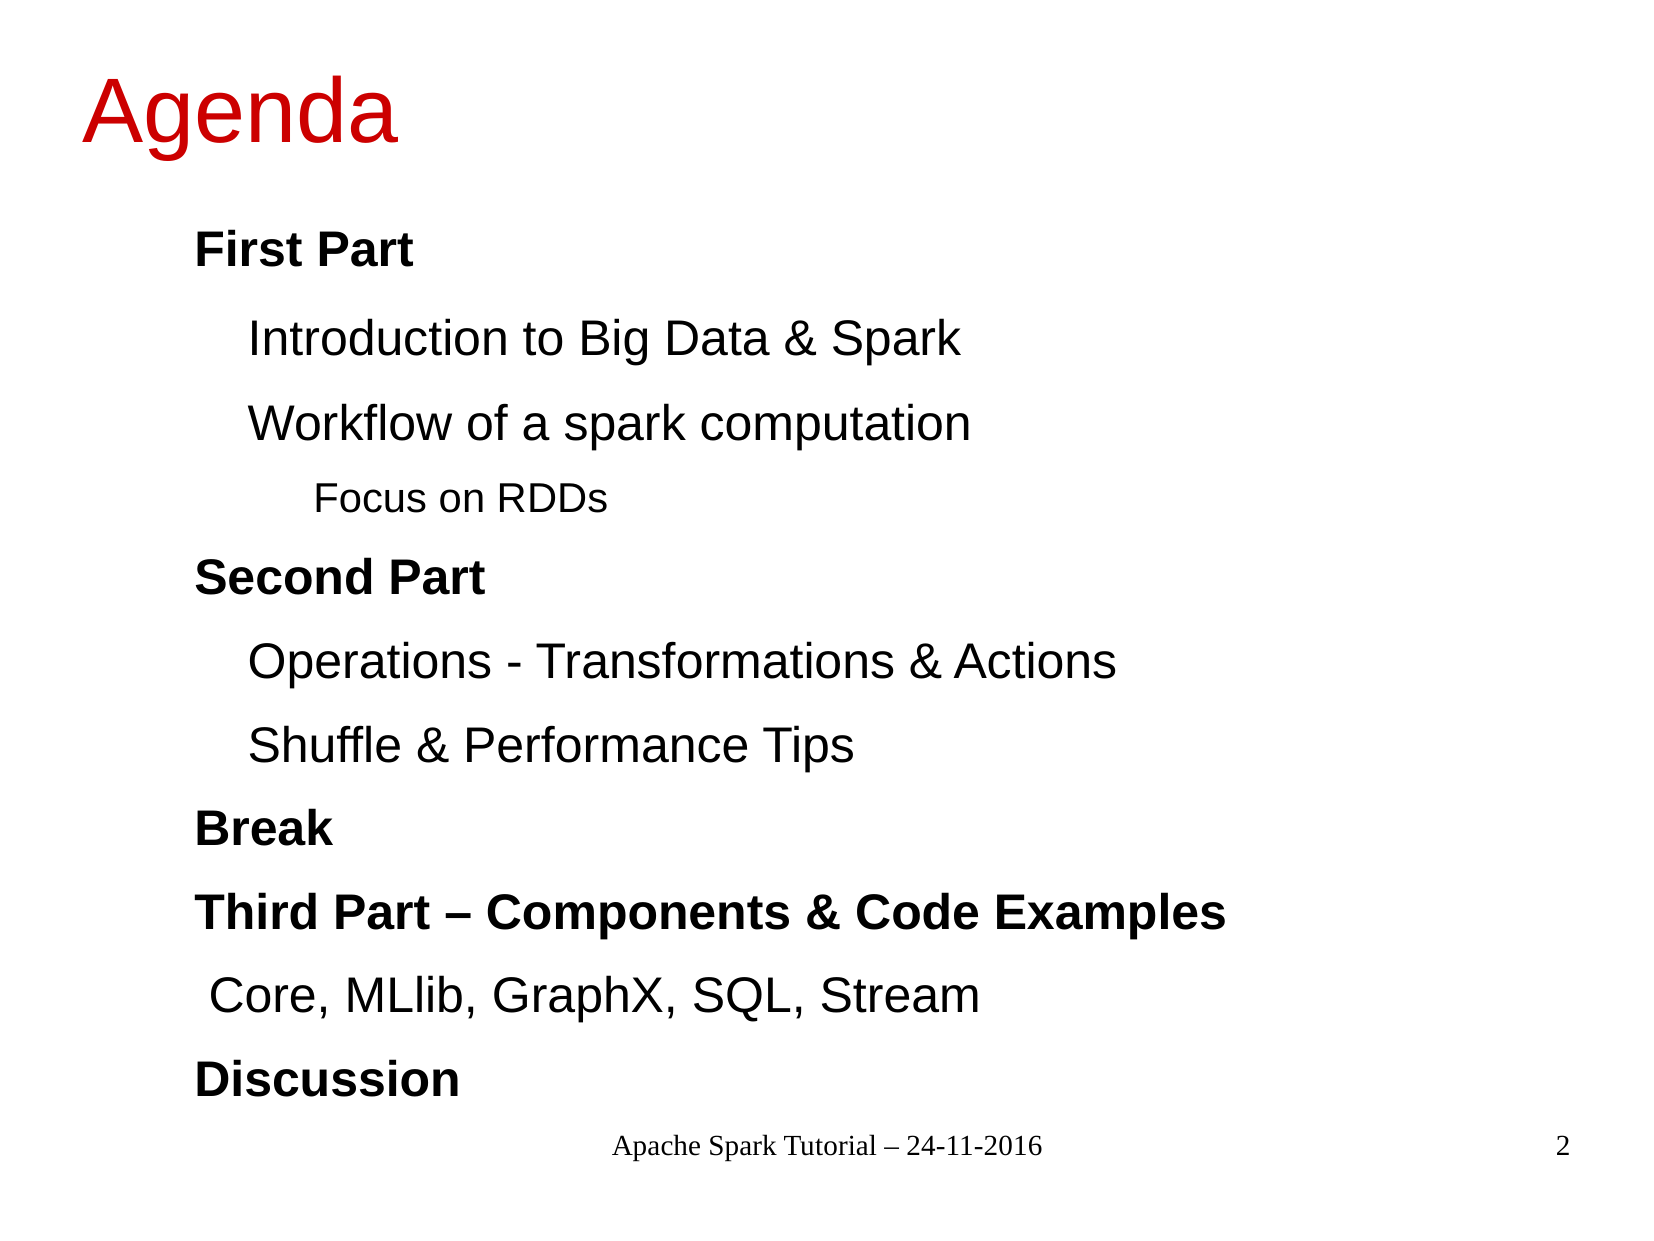

# Agenda
First Part
	Introduction to Big Data & Spark
	Workflow of a spark computation
	Focus on RDDs
Second Part
	Operations - Transformations & Actions
	Shuffle & Performance Tips
Break
Third Part – Components & Code Examples
 Core, MLlib, GraphX, SQL, Stream
Discussion
Apache Spark Tutorial – 24-11-2016
2